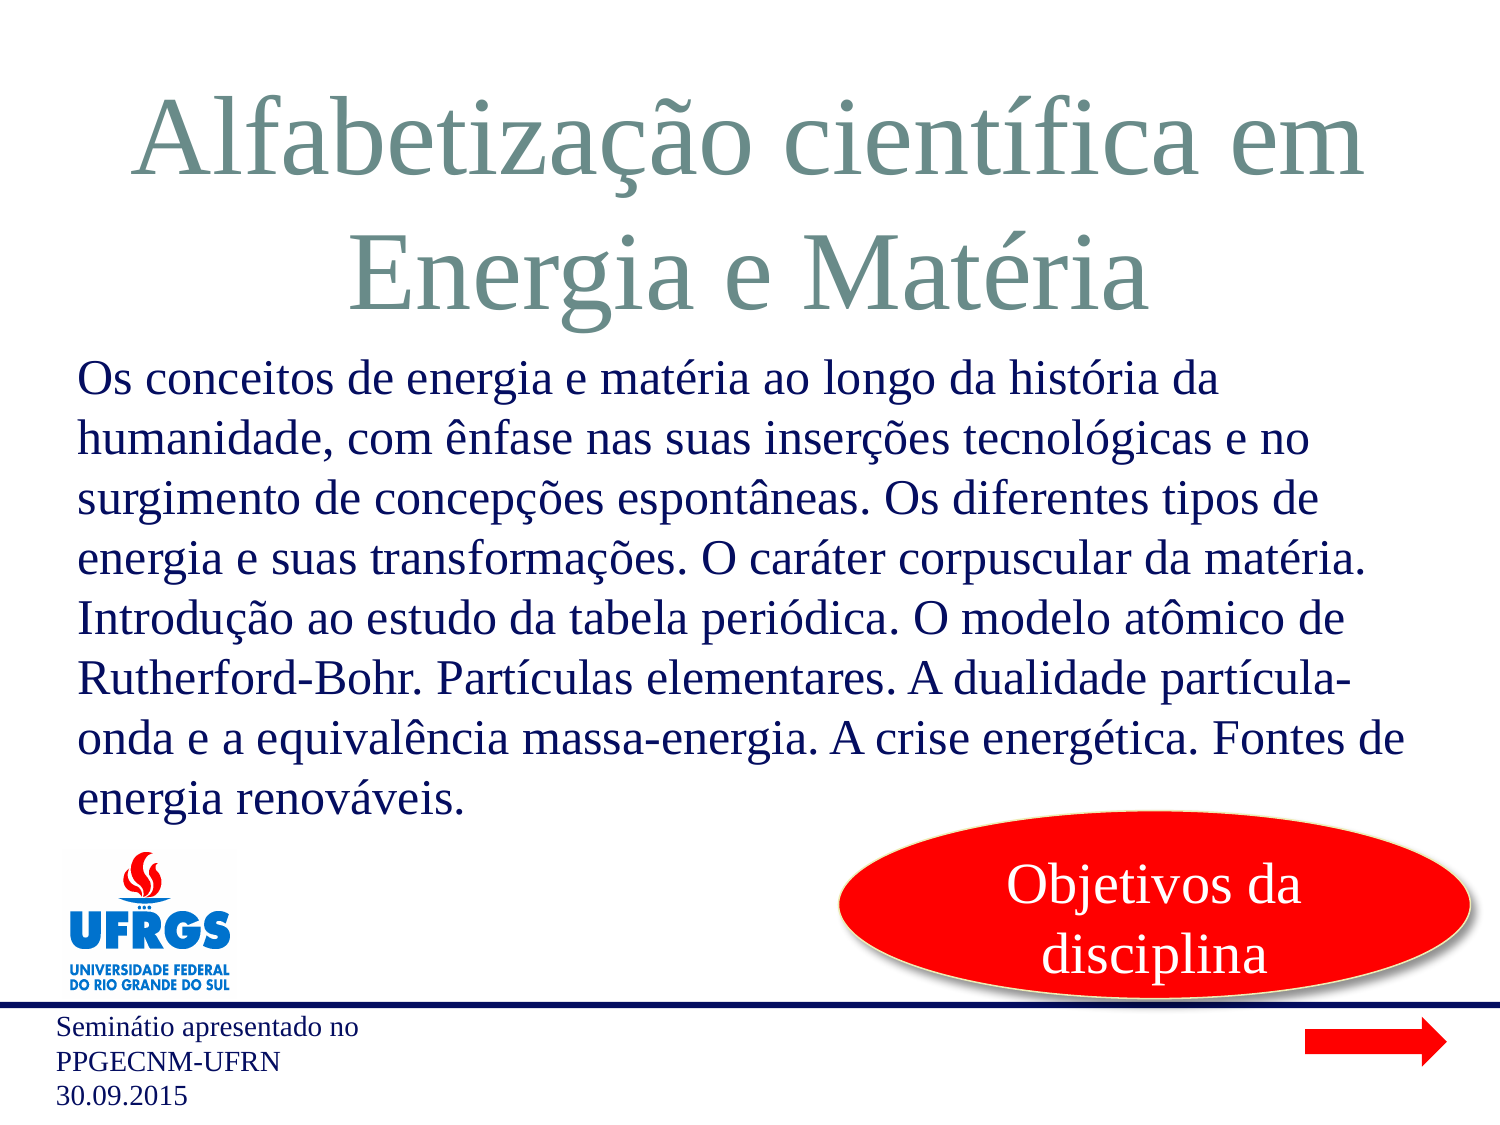

Alfabetização científica em Energia e Matéria
Os conceitos de energia e matéria ao longo da história da humanidade, com ênfase nas suas inserções tecnológicas e no surgimento de concepções espontâneas. Os diferentes tipos de energia e suas transformações. O caráter corpuscular da matéria. Introdução ao estudo da tabela periódica. O modelo atômico de Rutherford-Bohr. Partículas elementares. A dualidade partícula-onda e a equivalência massa-energia. A crise energética. Fontes de energia renováveis.

Objetivos da disciplina